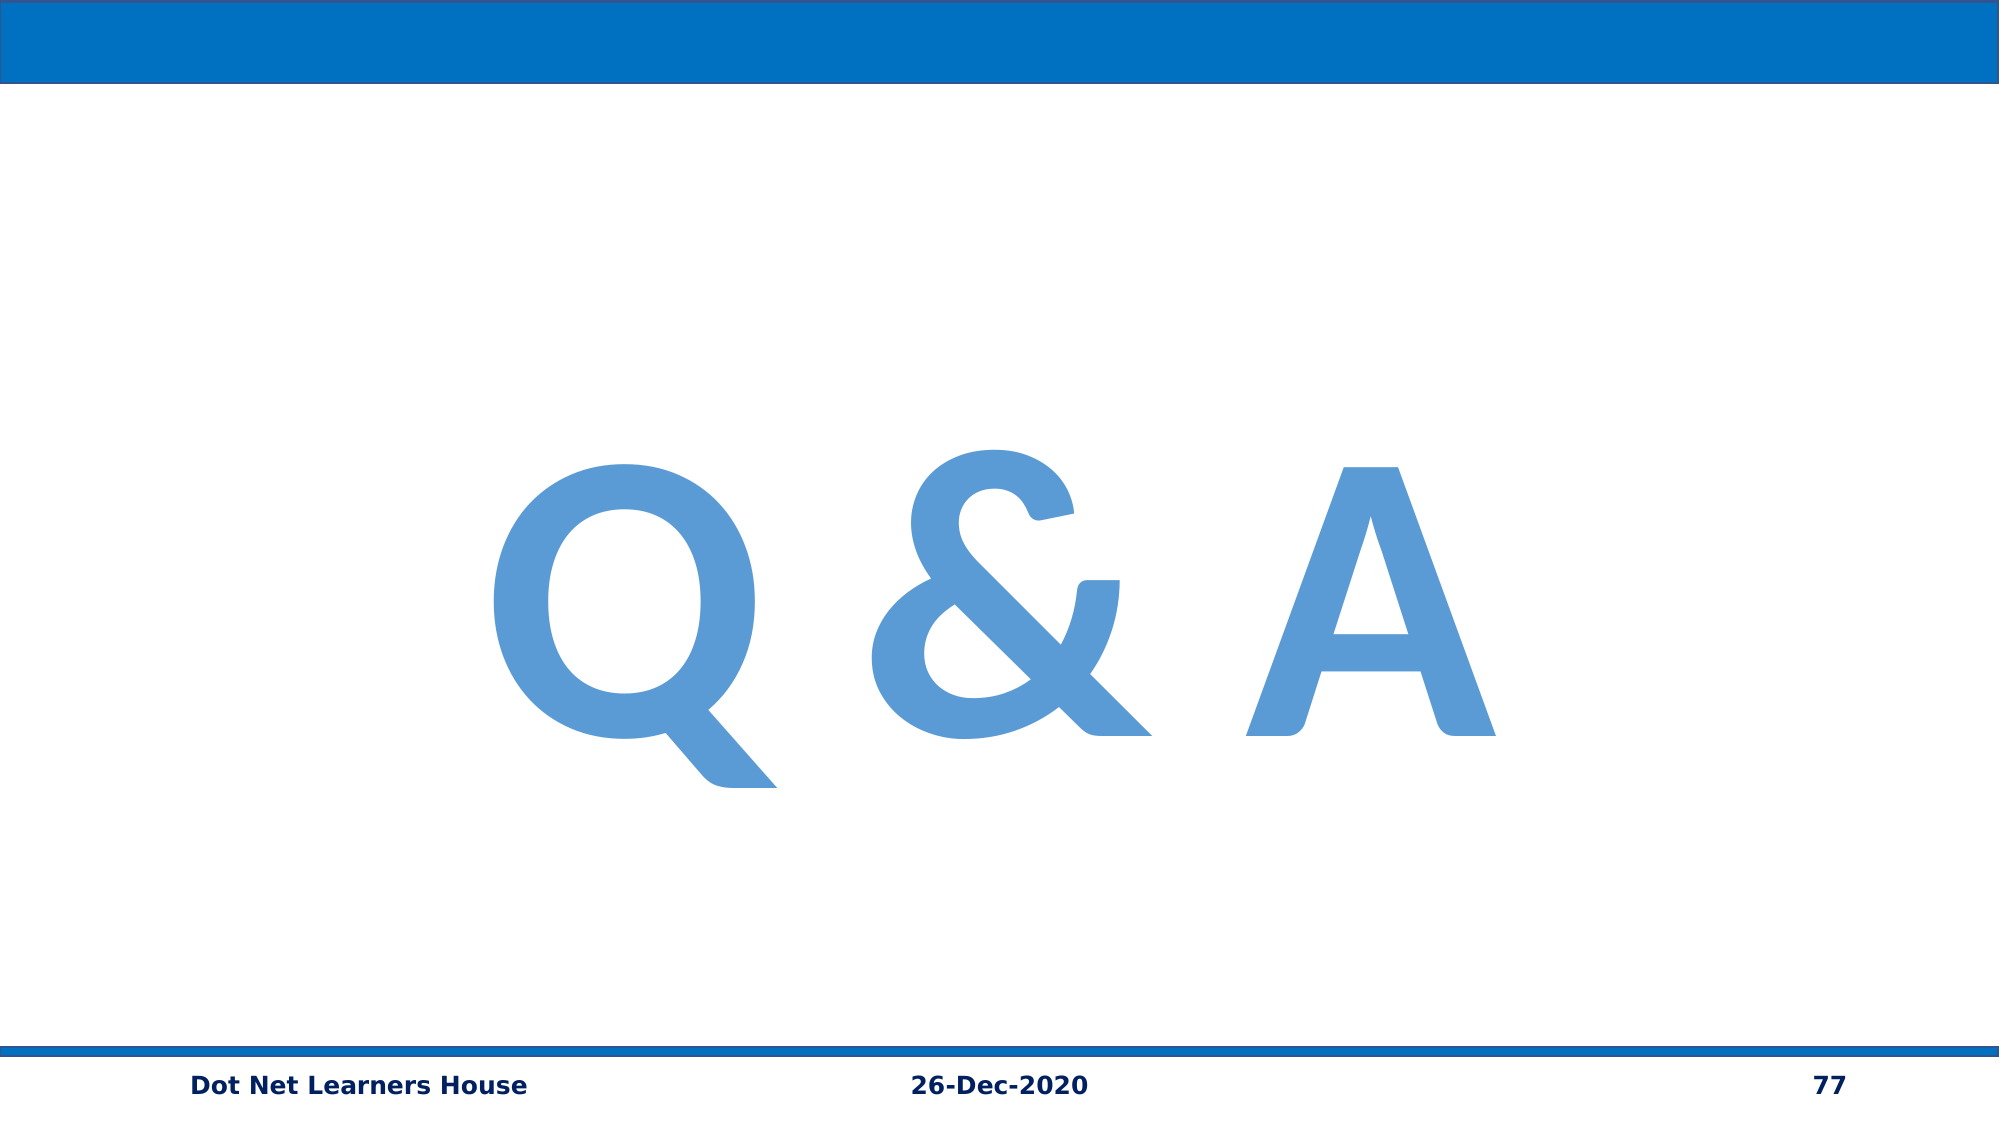

Q & A

26-Dec-2020
77
Dot Net Learners House